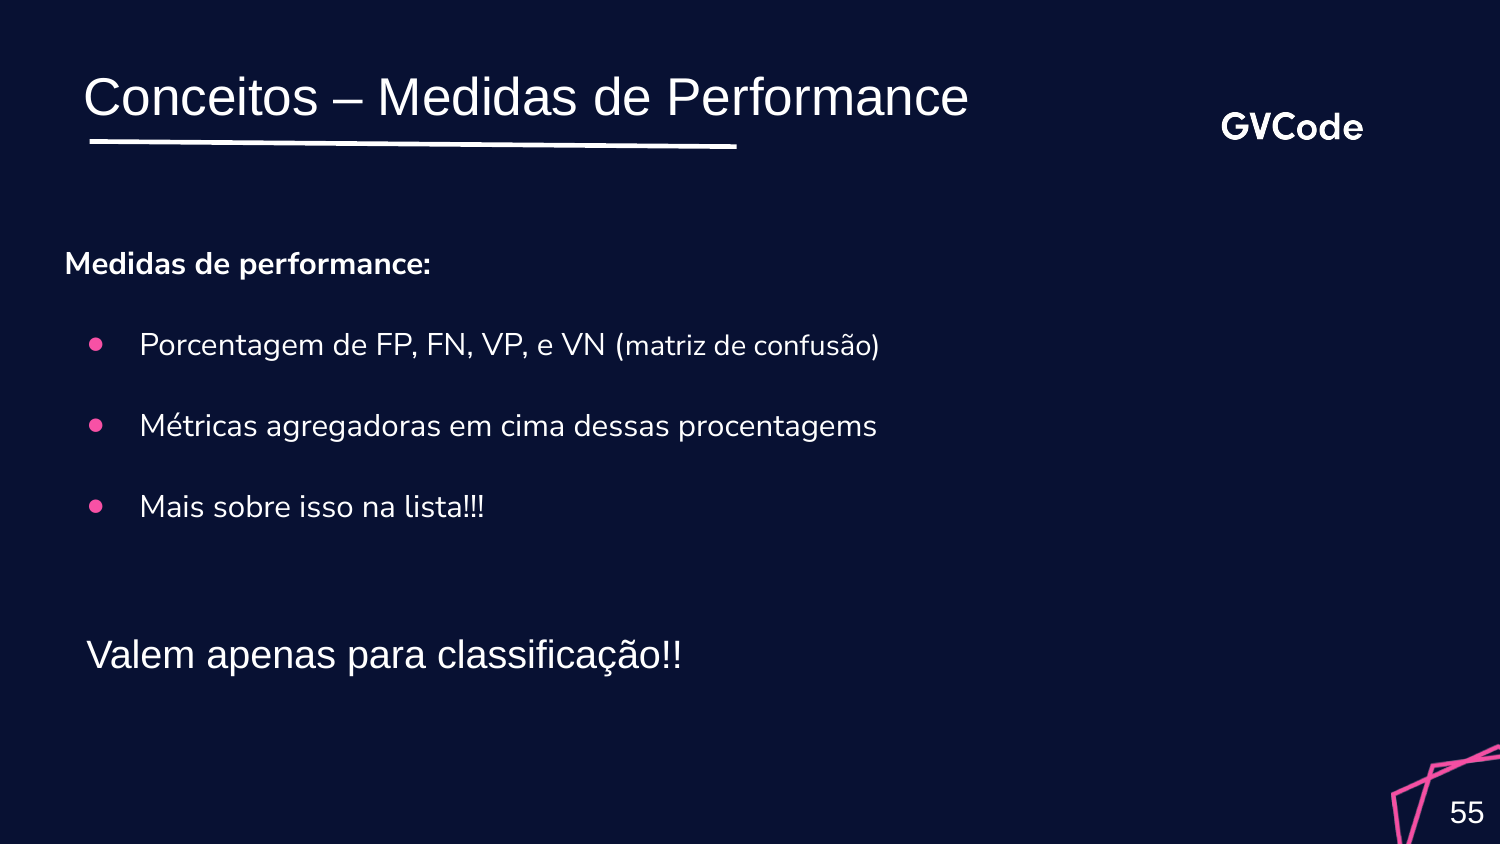

# Conceitos – Medidas de Performance
Medidas de performance:
Porcentagem de FP, FN, VP, e VN (matriz de confusão)
Métricas agregadoras em cima dessas procentagems
Mais sobre isso na lista!!!

Valem apenas para classificação!!
55